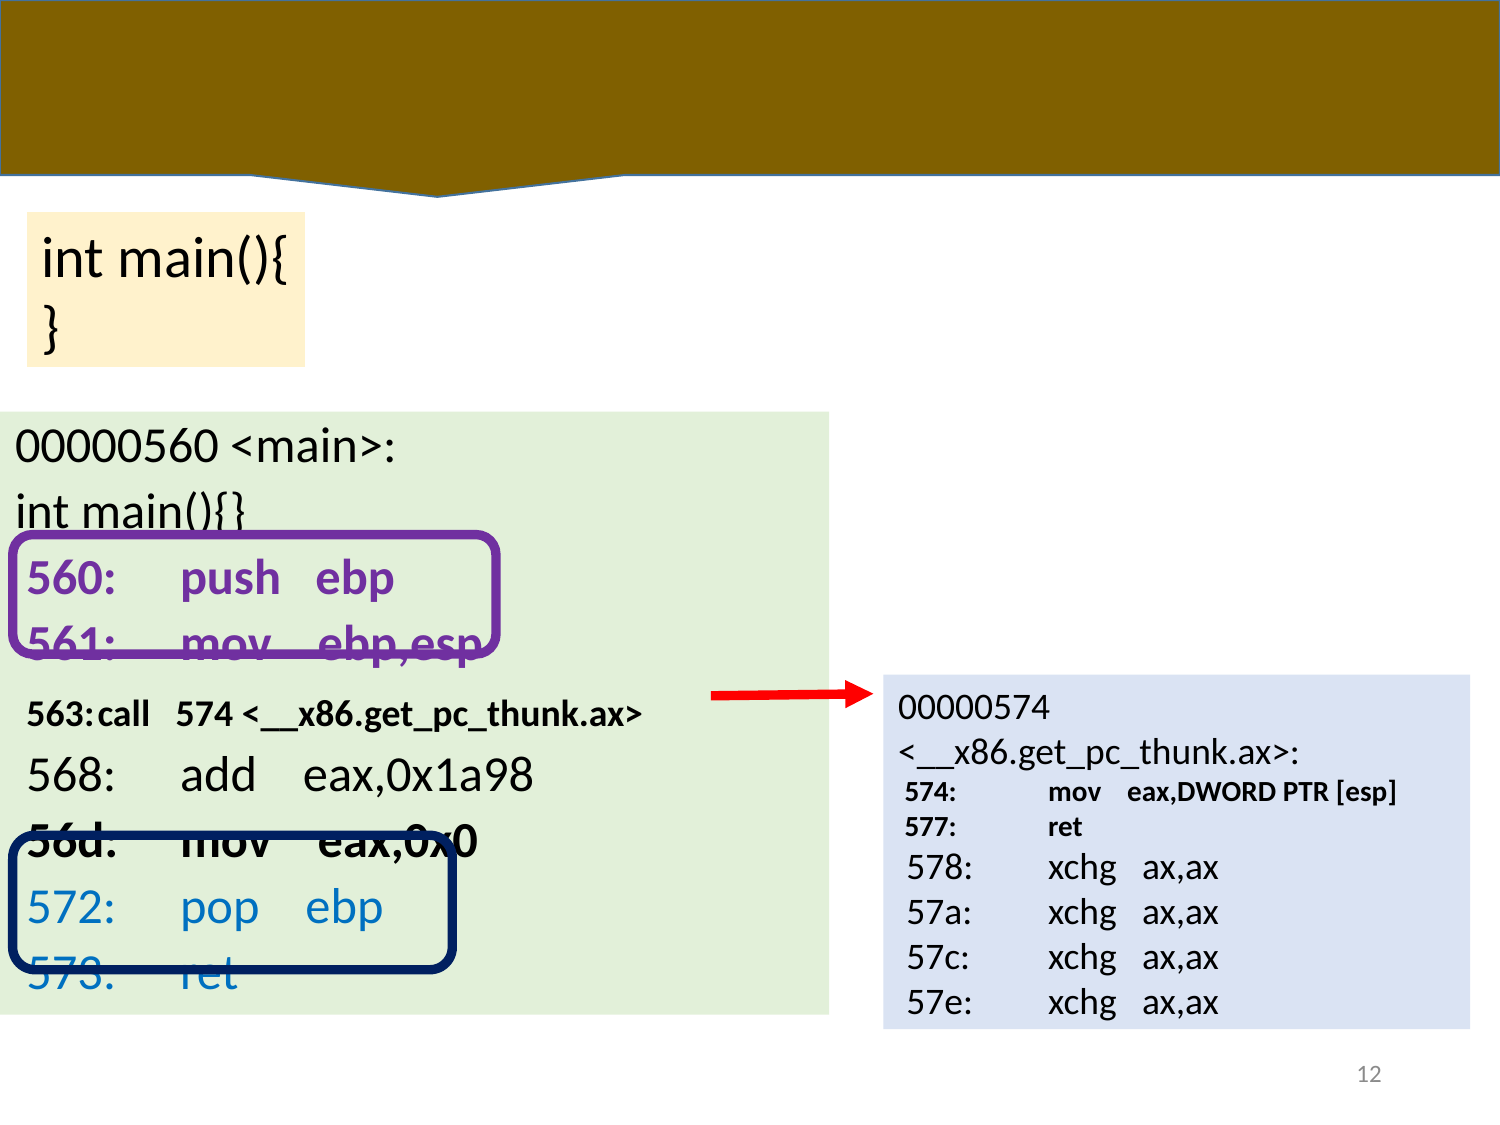

int main(){
}
00000560 <main>:
int main(){}
 560:	push   ebp
 561:	mov    ebp,esp
 563:	call   574 <__x86.get_pc_thunk.ax>
 568:	add    eax,0x1a98
 56d:	mov    eax,0x0
 572:	pop    ebp
 573:	ret

00000574 <__x86.get_pc_thunk.ax>:
 574:	mov    eax,DWORD PTR [esp]
 577:	ret
 578:	xchg   ax,ax
 57a:	xchg   ax,ax
 57c:	xchg   ax,ax
 57e:	xchg   ax,ax

12